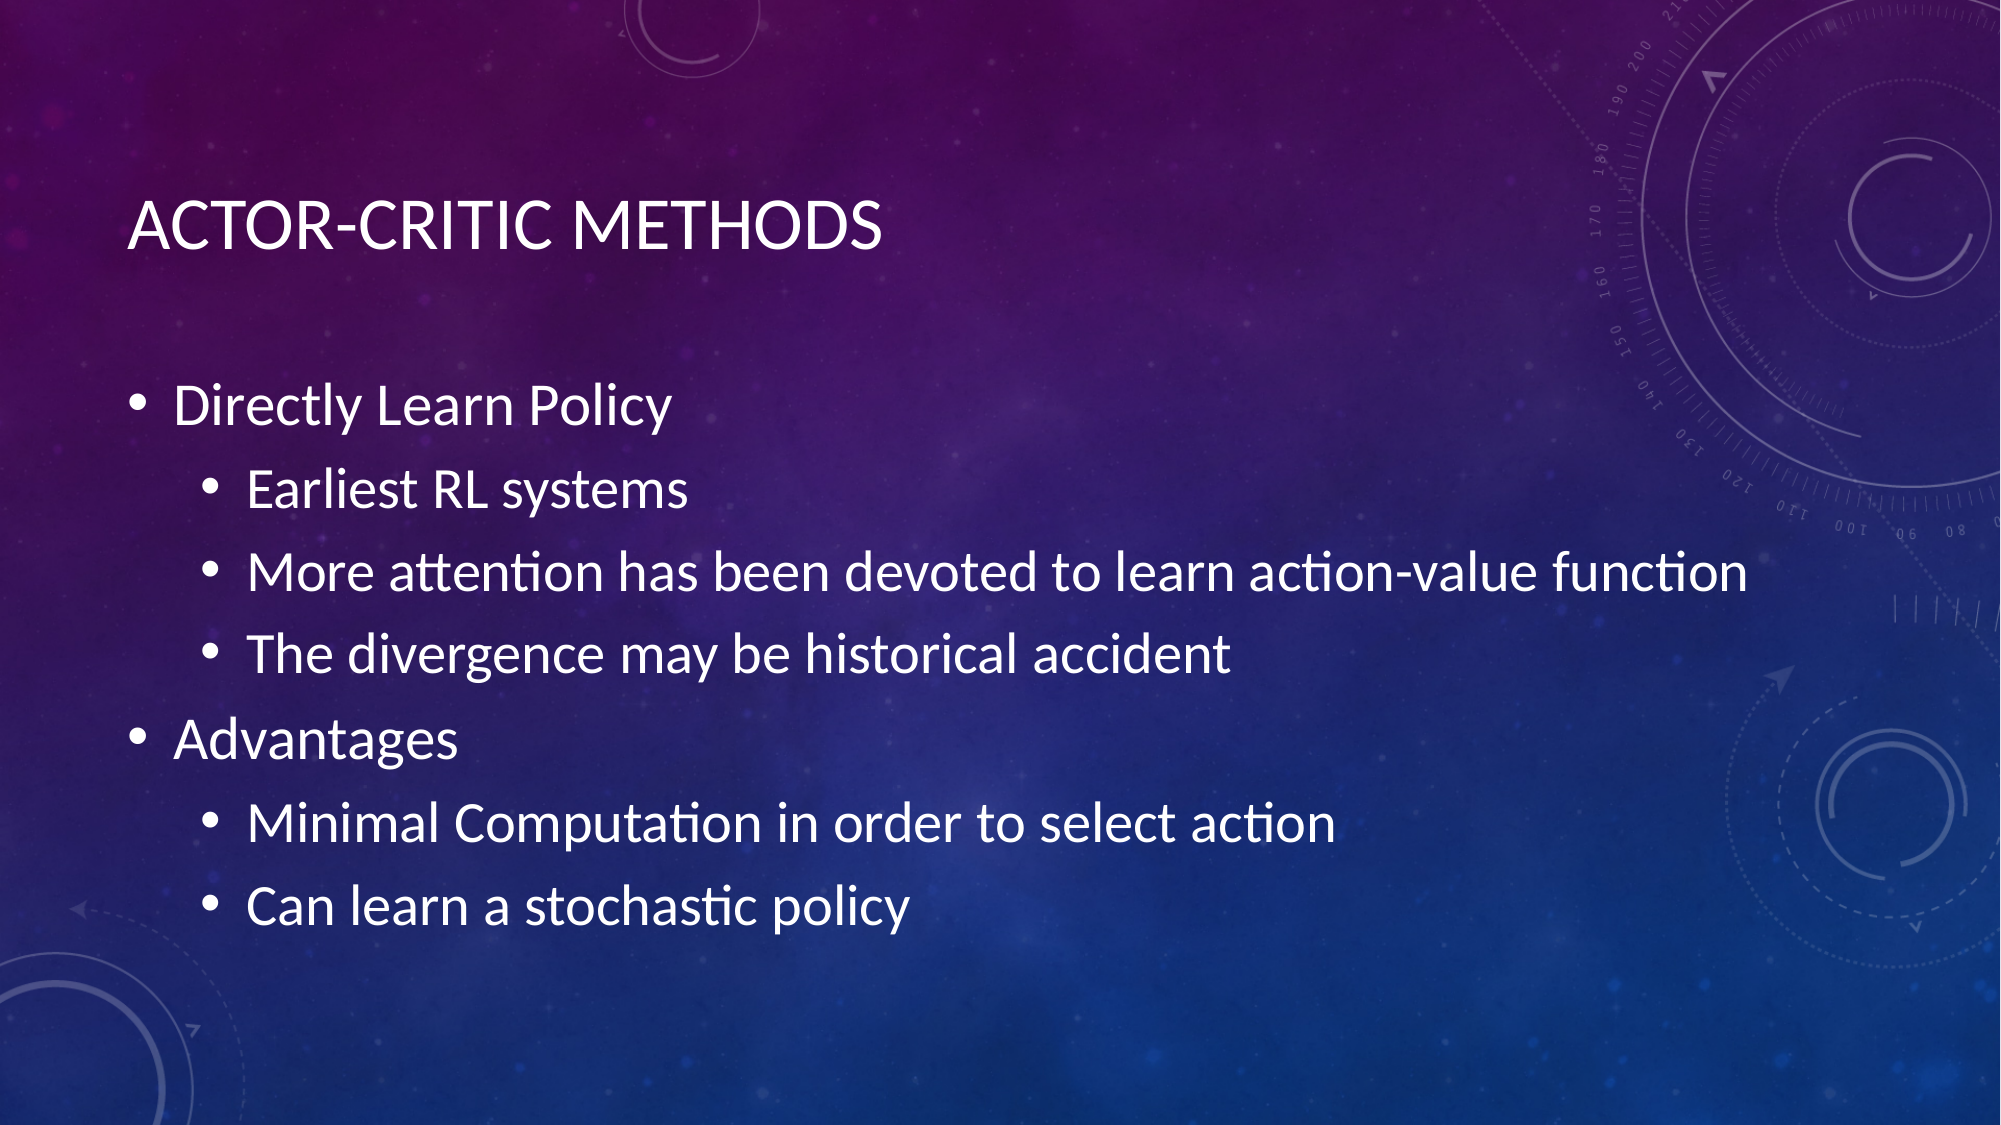

# Actor-Critic Methods
Directly Learn Policy
Earliest RL systems
More attention has been devoted to learn action-value function
The divergence may be historical accident
Advantages
Minimal Computation in order to select action
Can learn a stochastic policy